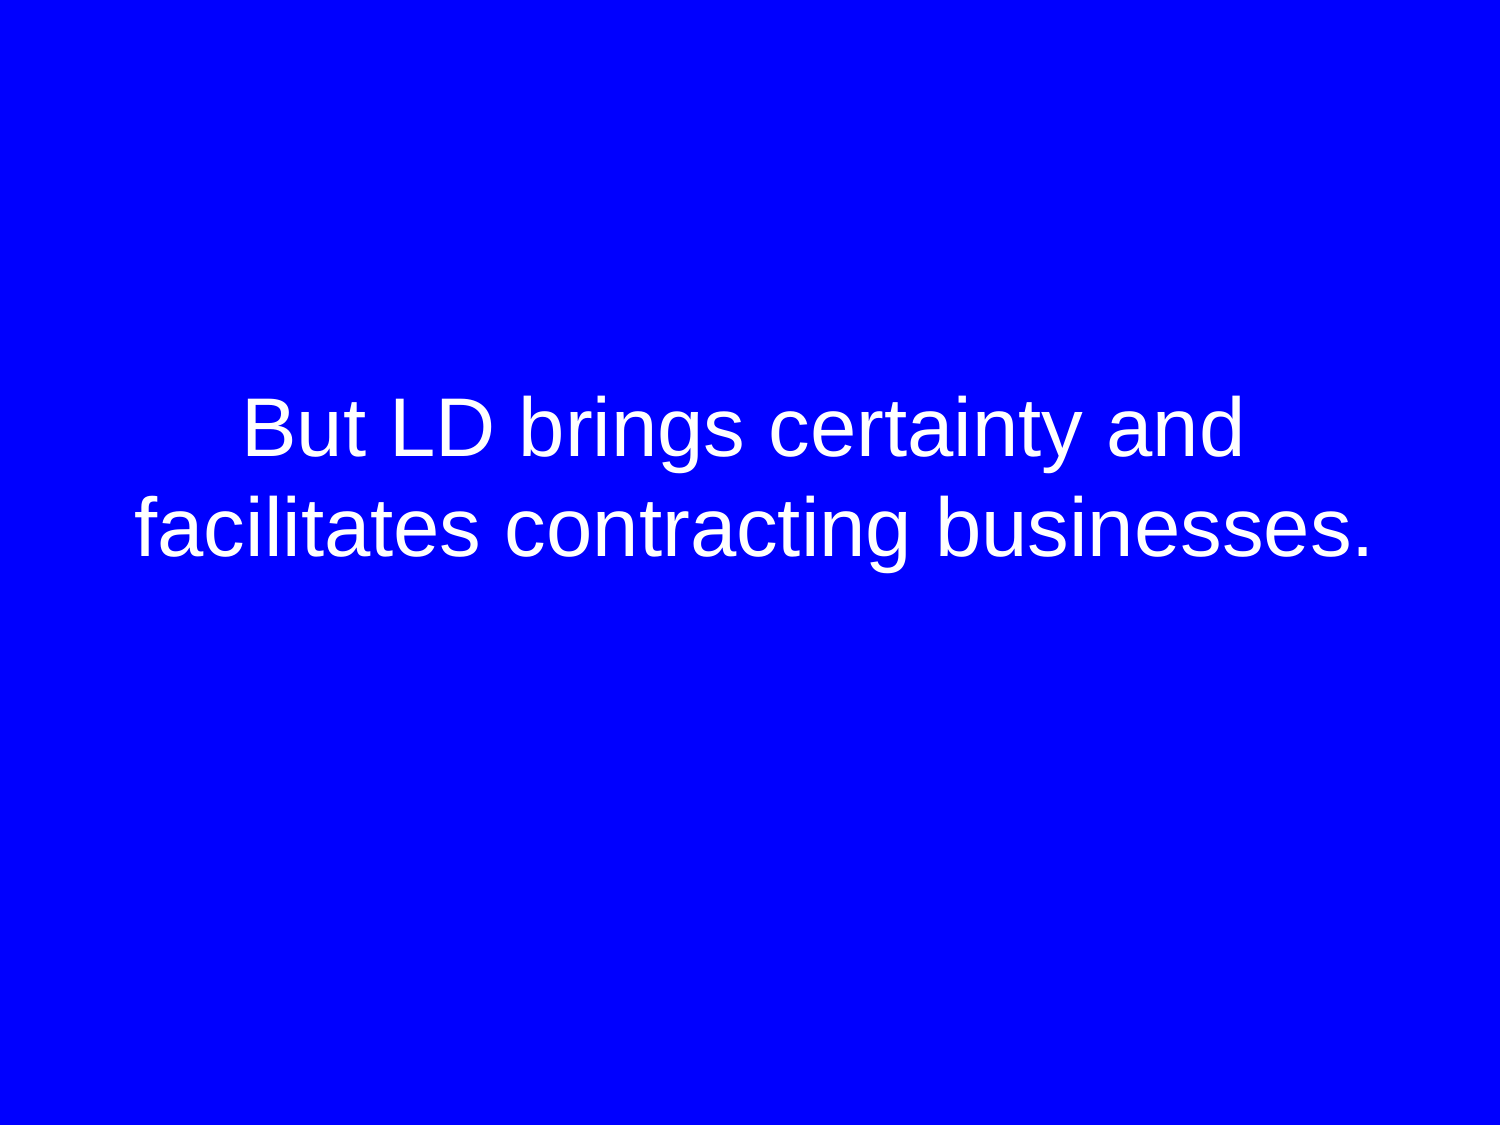

But LD brings certainty and
 facilitates contracting businesses.